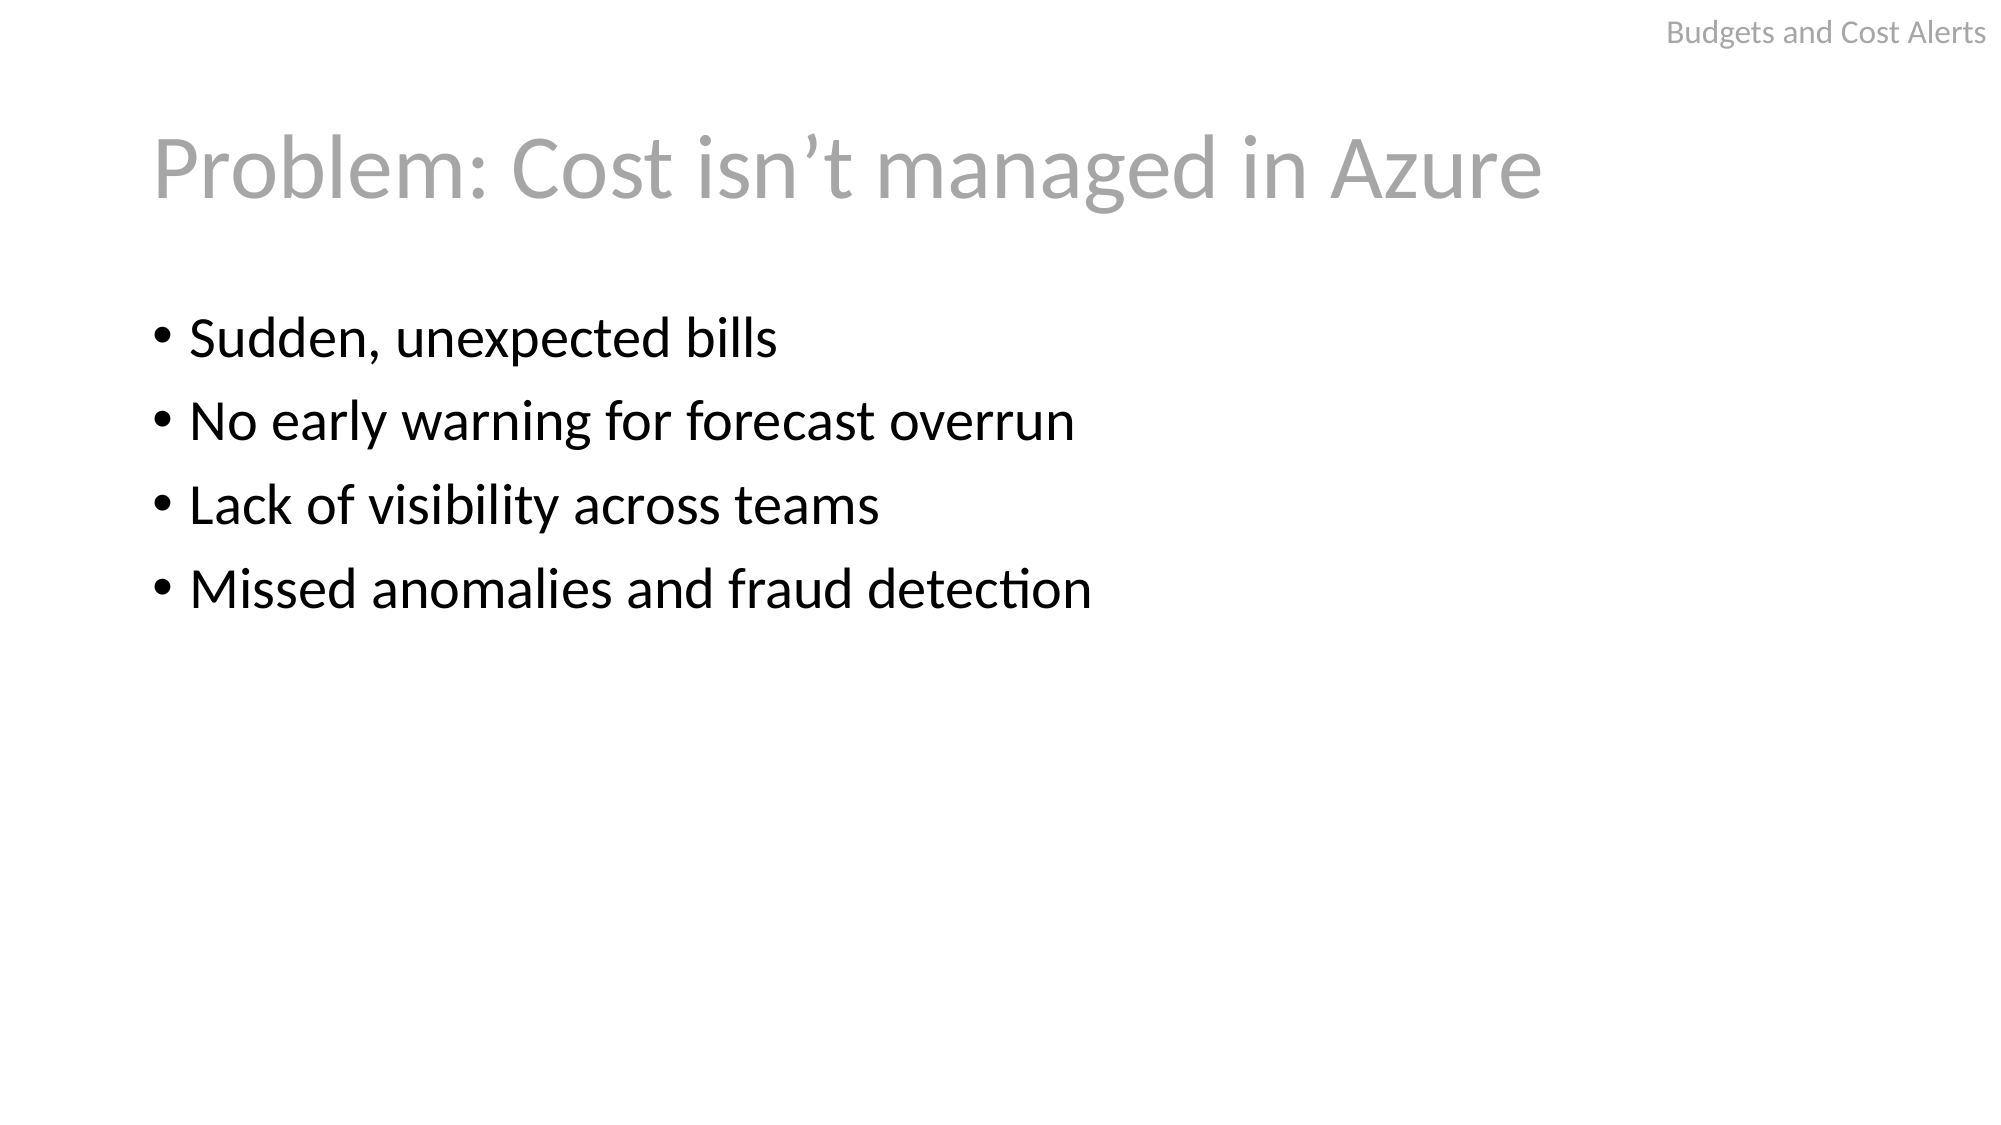

Budgets and Cost Alerts
# Problem: Cost isn’t managed in Azure
Sudden, unexpected bills
No early warning for forecast overrun
Lack of visibility across teams
Missed anomalies and fraud detection